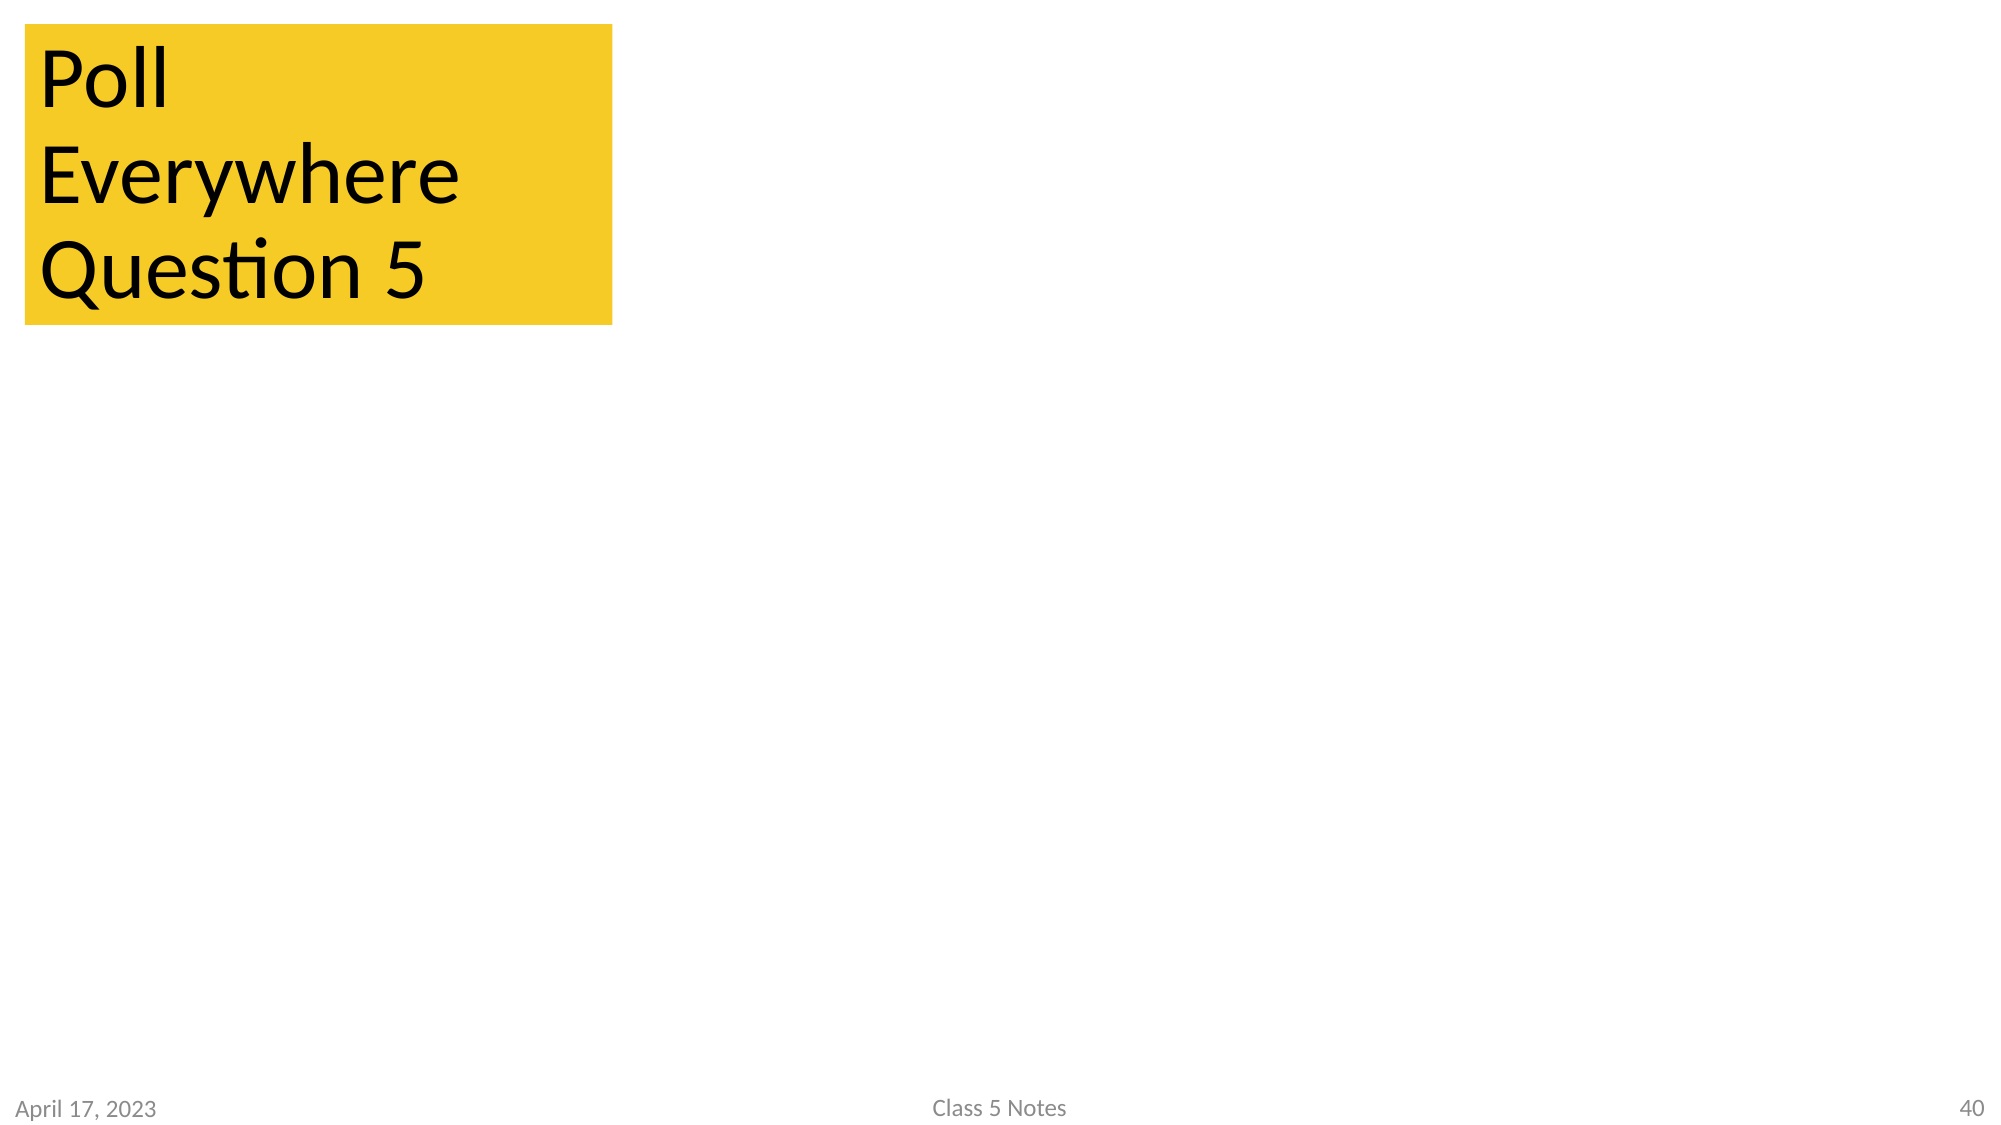

# Poll Everywhere Question 5
Class 5 Notes
40
April 17, 2023